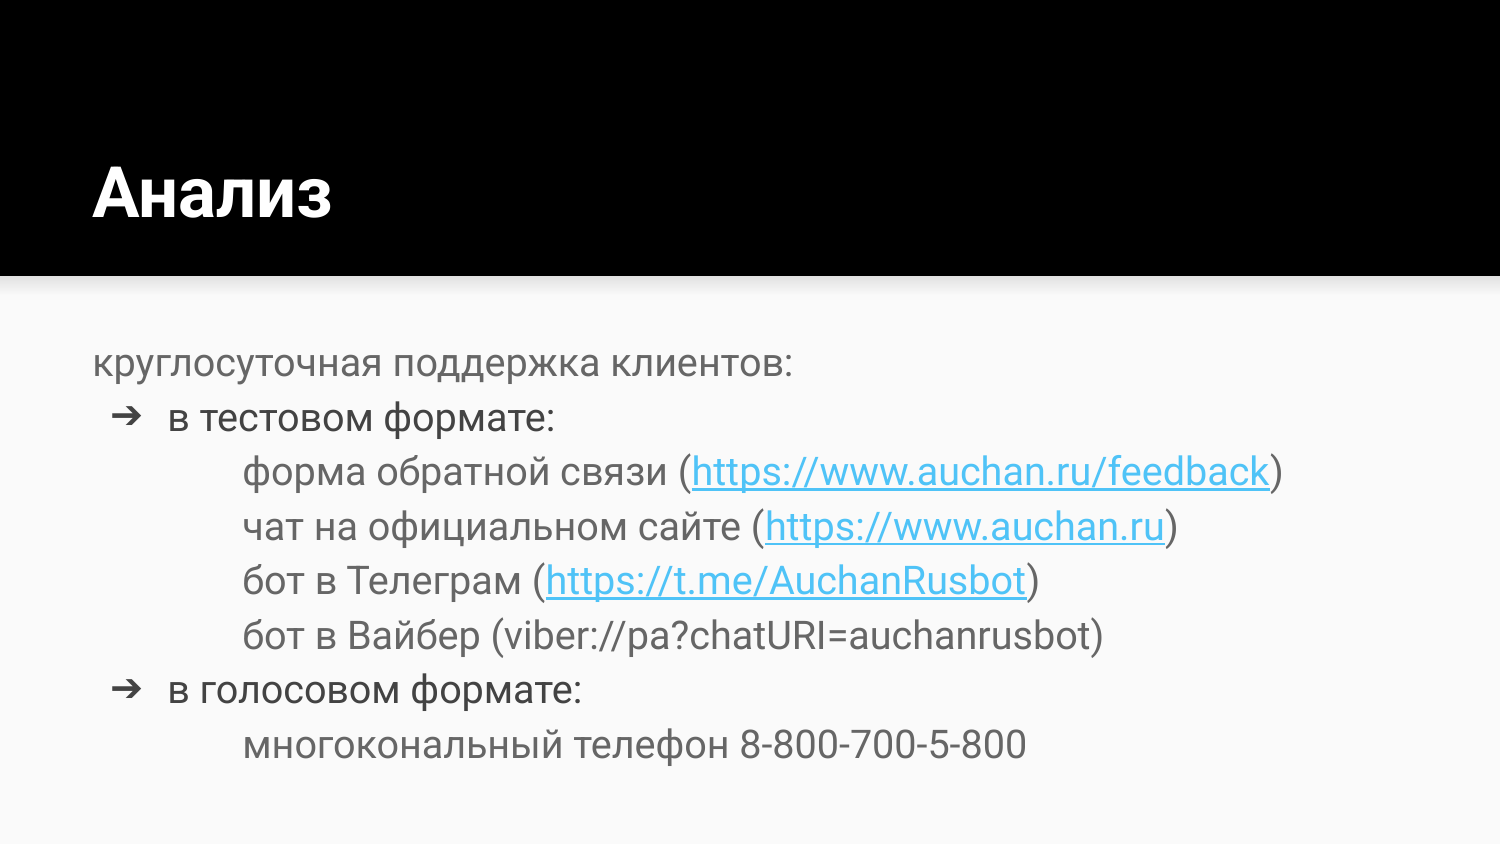

# Анализ
круглосуточная поддержка клиентов:
в тестовом формате:
форма обратной связи (https://www.auchan.ru/feedback)
чат на официальном сайте (https://www.auchan.ru)
бот в Телеграм (https://t.me/AuchanRusbot)
бот в Вайбер (viber://pa?chatURI=auchanrusbot)
в голосовом формате:
многокональный телефон 8-800-700-5-800